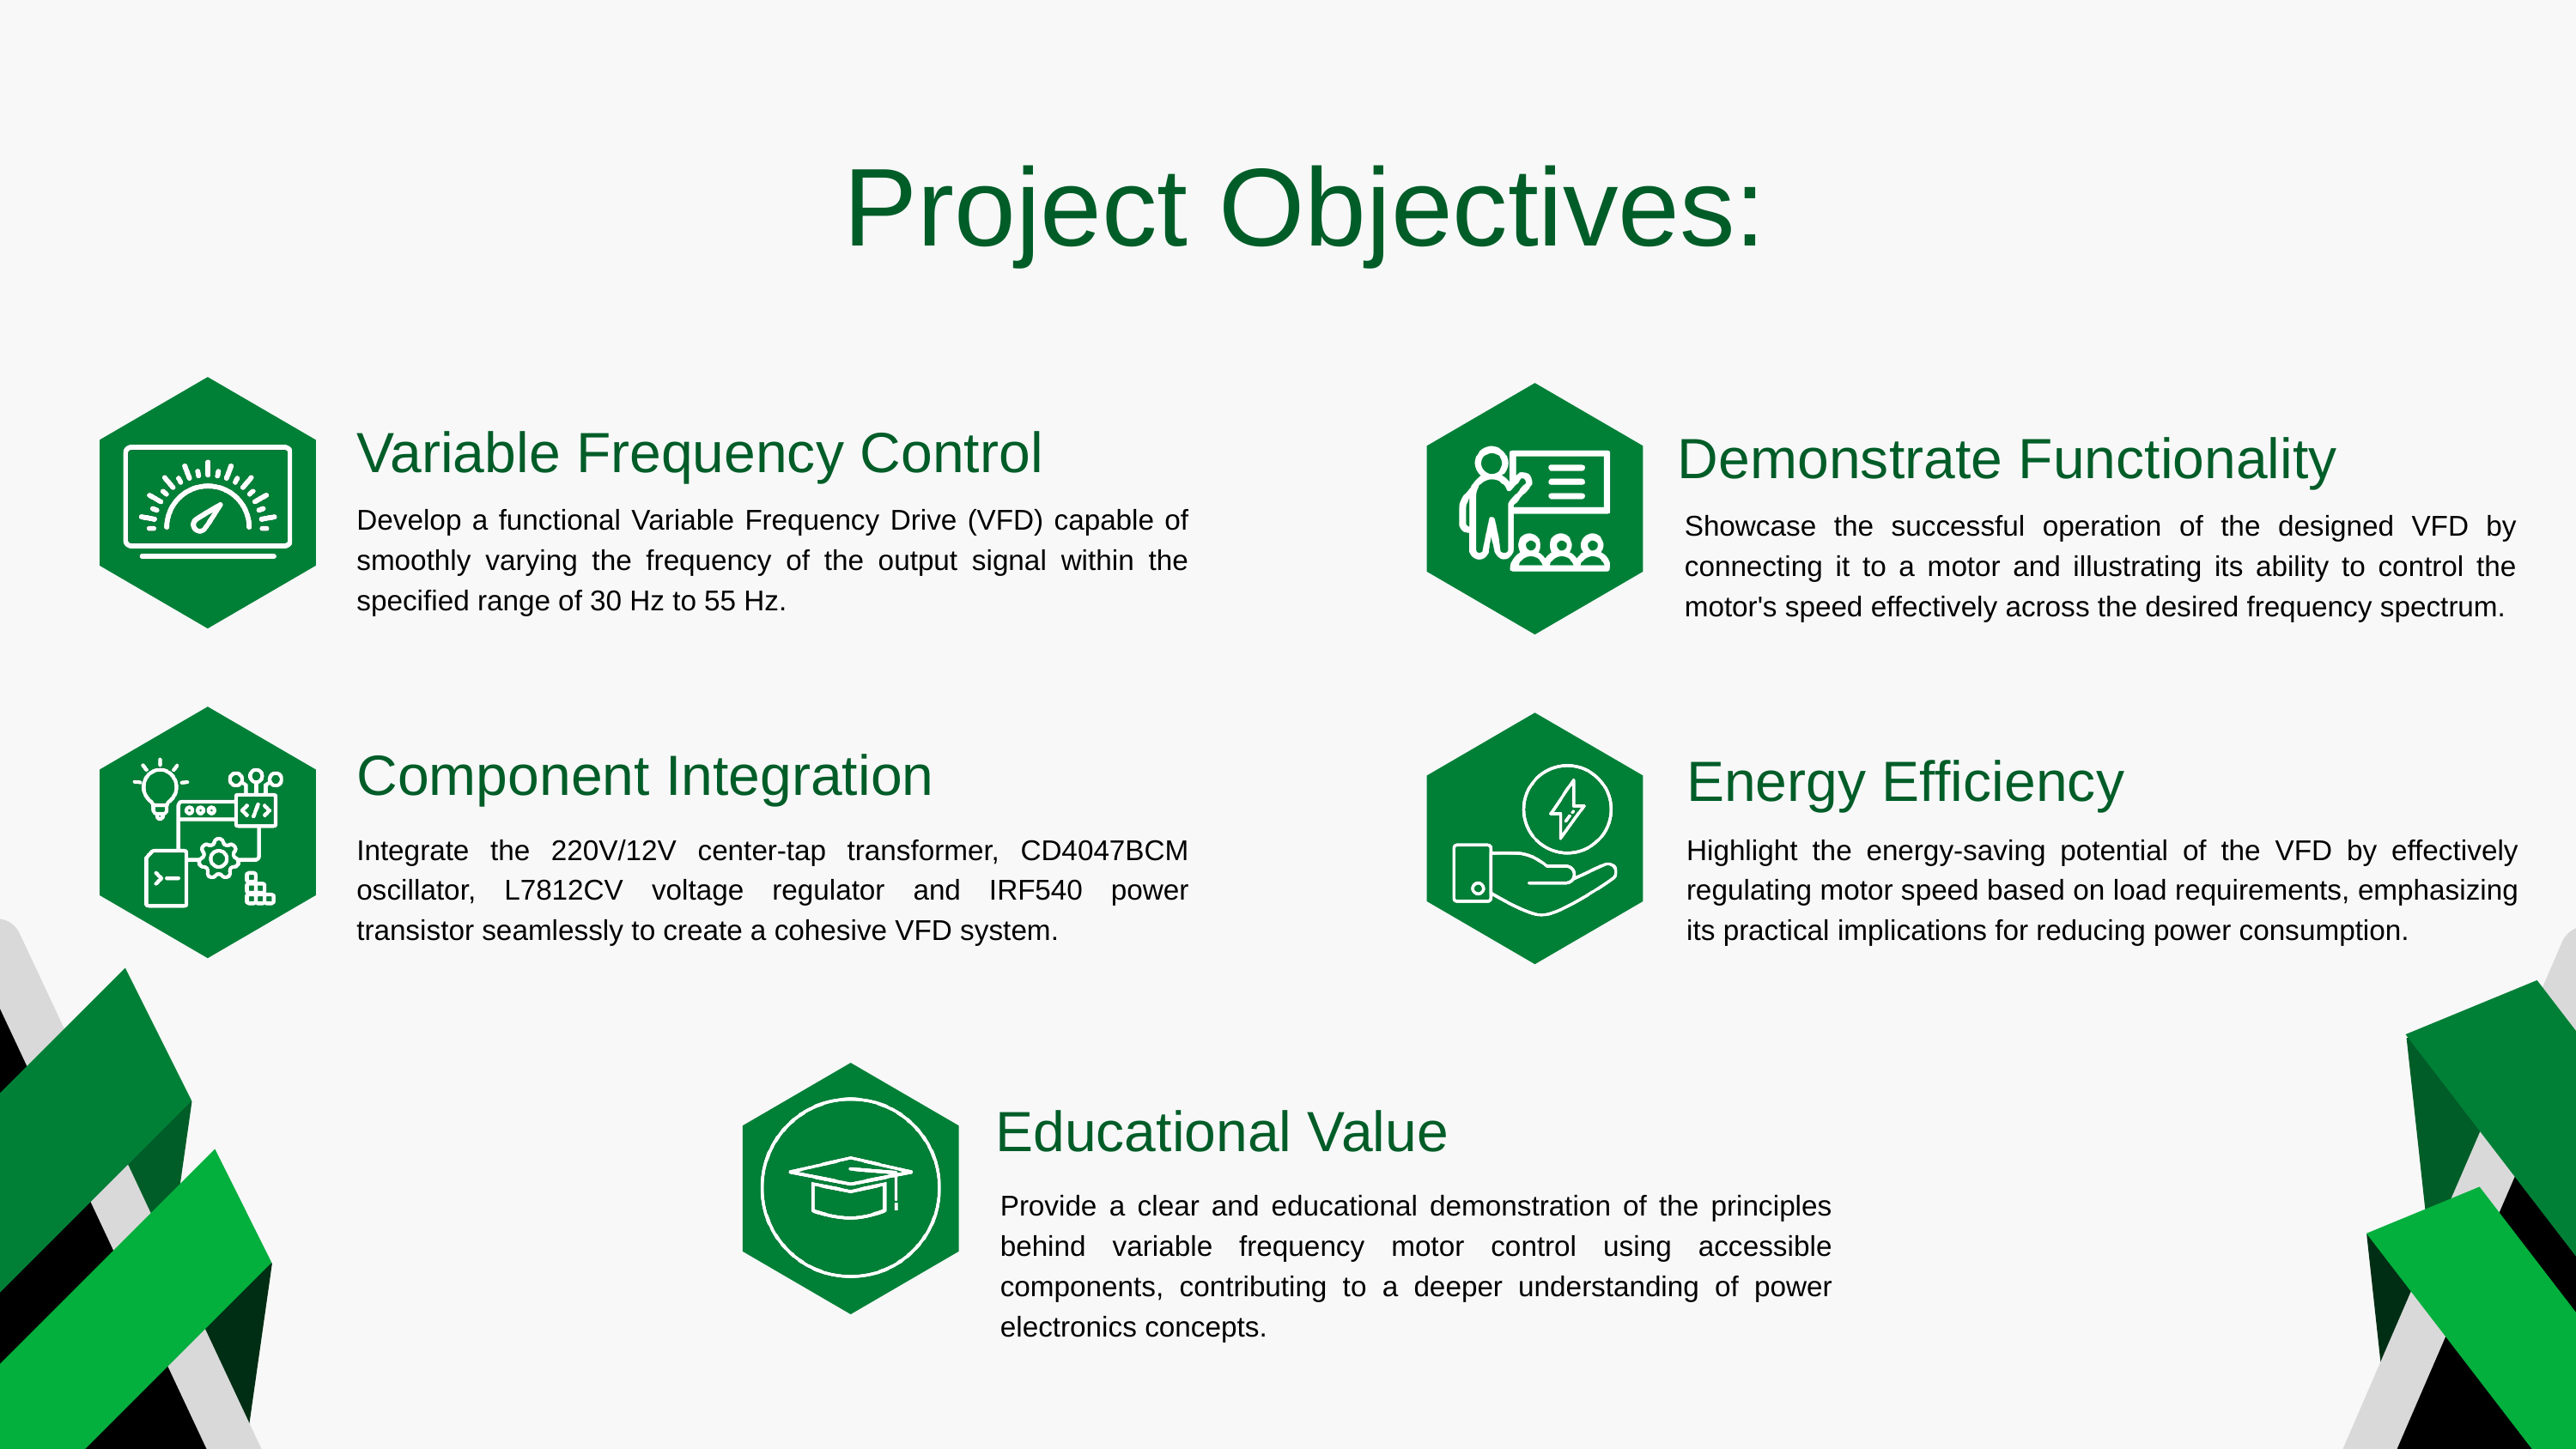

Project Objectives:

Variable Frequency Control
Demonstrate Functionality

Develop a functional Variable Frequency Drive (VFD) capable of smoothly varying the frequency of the output signal within the specified range of 30 Hz to 55 Hz.
Showcase the successful operation of the designed VFD by connecting it to a motor and illustrating its ability to control the motor's speed effectively across the desired frequency spectrum.

Component Integration
Energy Efficiency

Integrate the 220V/12V center-tap transformer, CD4047BCM oscillator, L7812CV voltage regulator and IRF540 power transistor seamlessly to create a cohesive VFD system.

Highlight the energy-saving potential of the VFD by effectively regulating motor speed based on load requirements, emphasizing its practical implications for reducing power consumption.

Educational Value

Provide a clear and educational demonstration of the principles behind variable frequency motor control using accessible components, contributing to a deeper understanding of power electronics concepts.